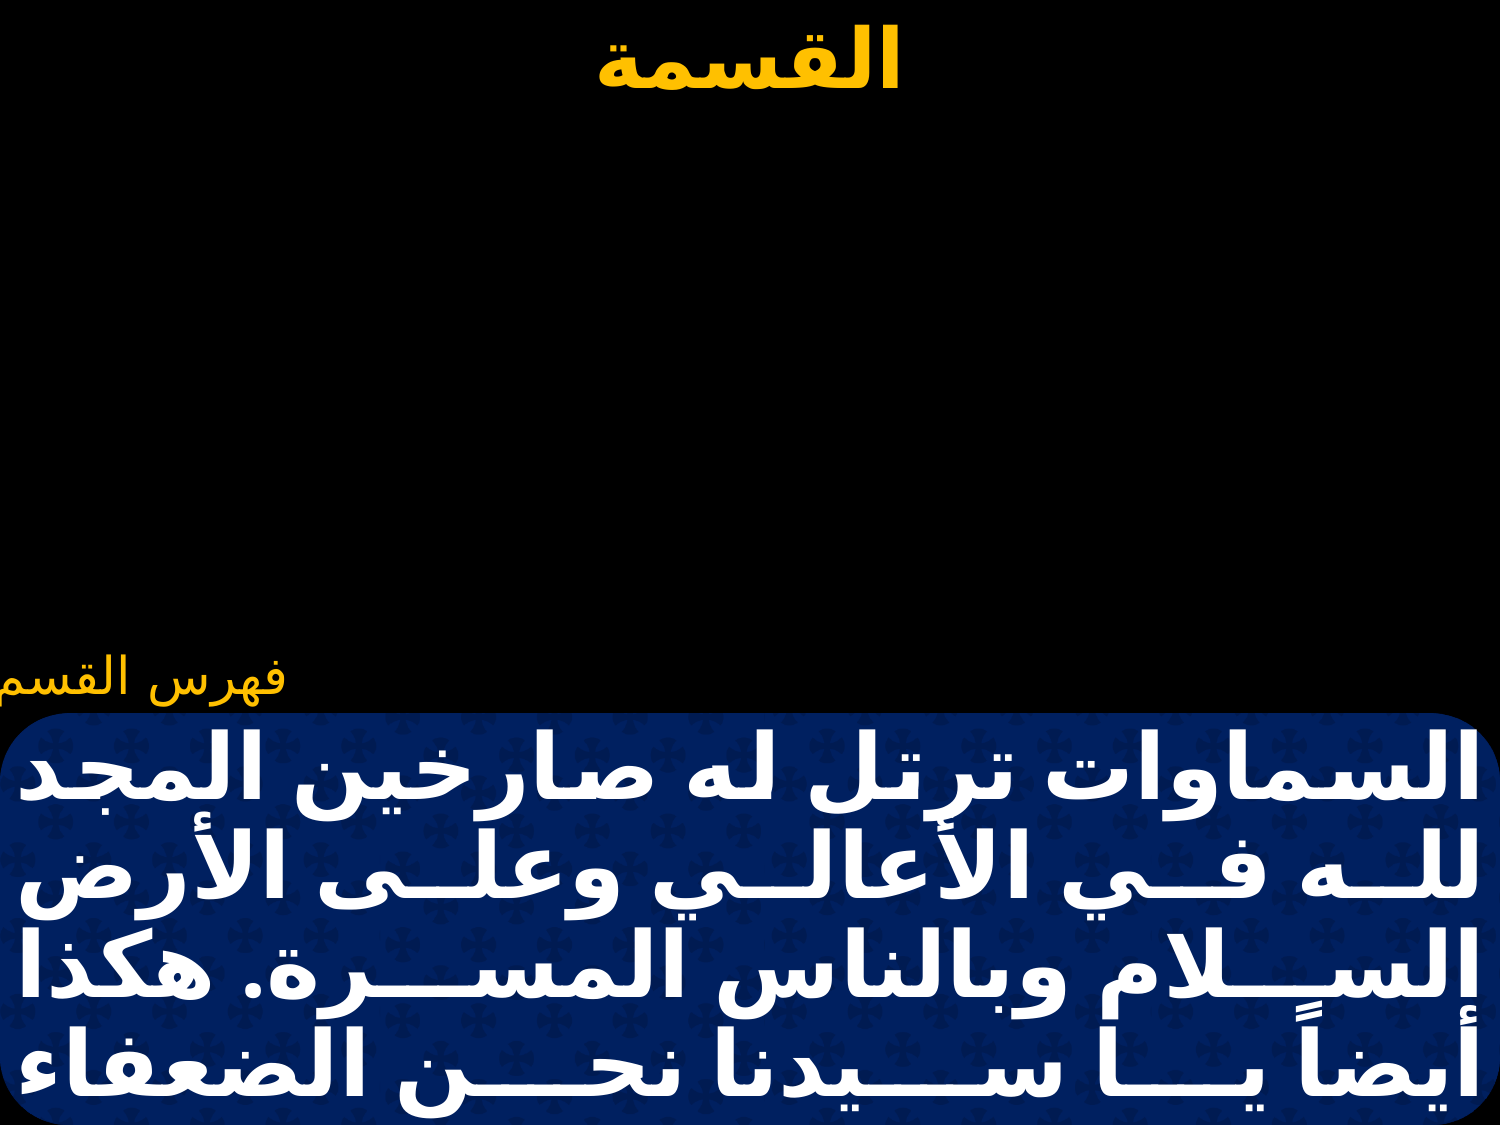

#
السماوات ترتل له صارخين المجد لله في الأعالي وعلى الأرض السلام وبالناس المسرة. هكذا أيضاً يا سيدنا نحن الضعفاء الخطاة عبيدك الطالبين رحمتك، تفضل أنعم لنا بسلامك وخلصنا كل حين